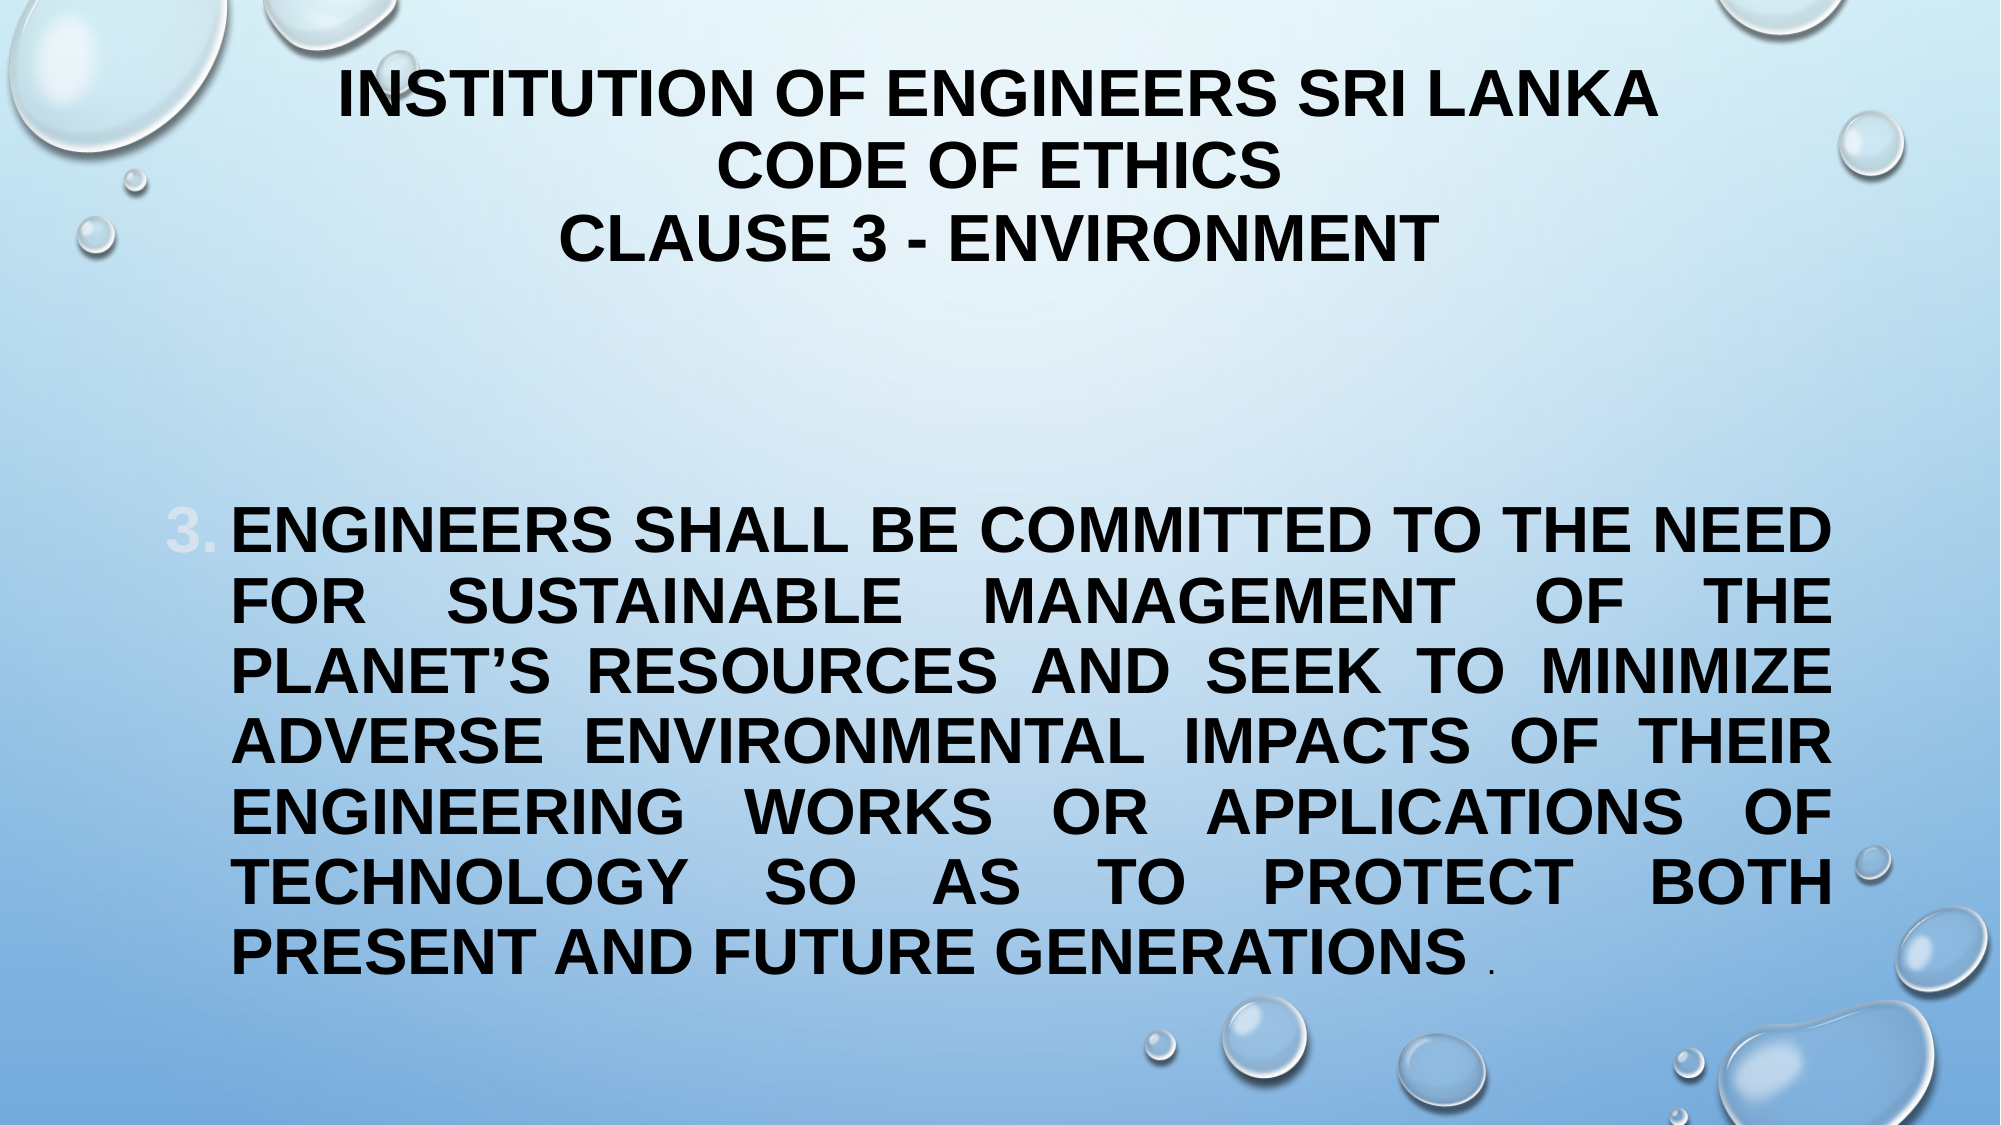

# Institution of Engineers sri lanka code of ethics clause 3 - environment
Engineers shall be committed to the need for sustainable management of the planet’s resources and seek to minimize adverse environmental impacts of their engineering works or applications of technology so as to protect both present and future generations .